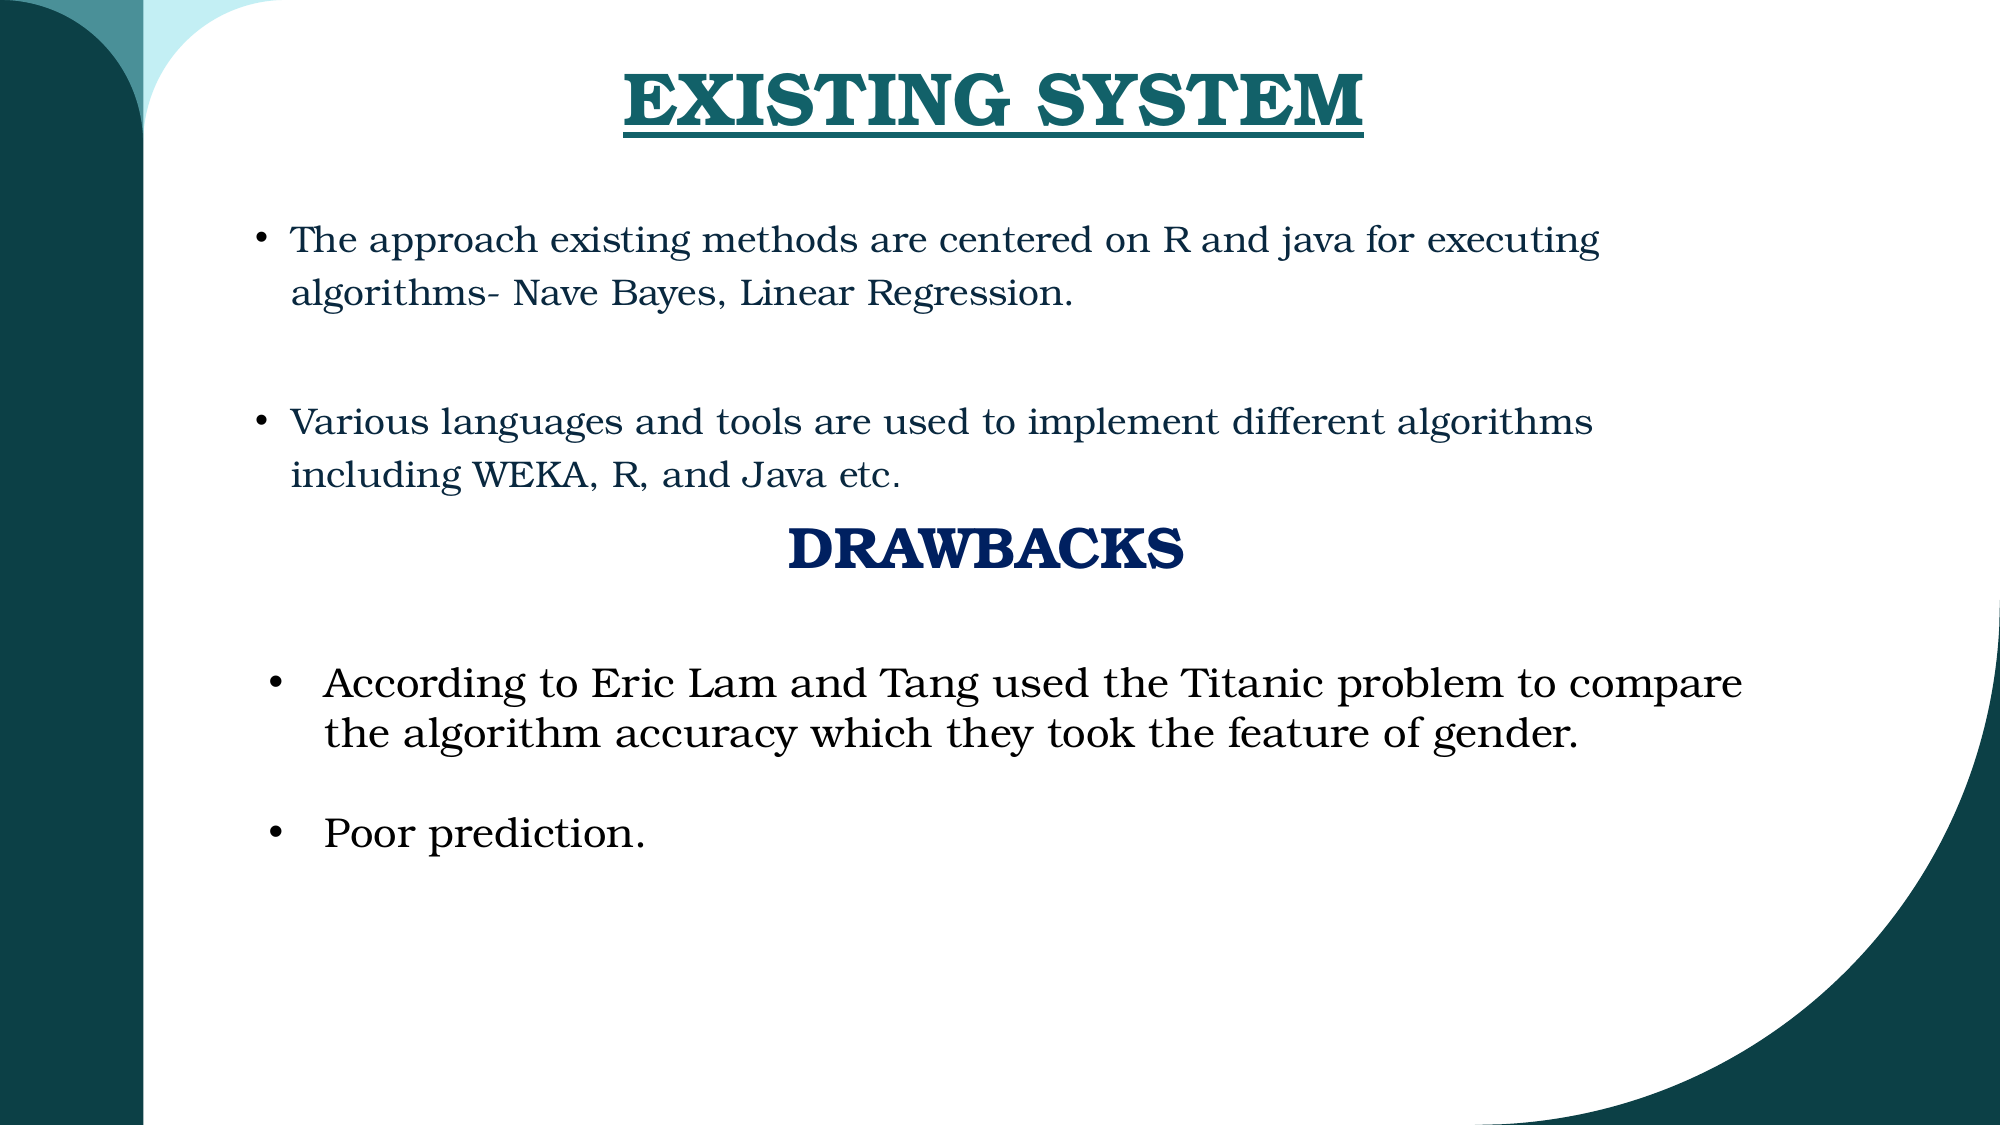

# EXISTING SYSTEM
The approach existing methods are centered on R and java for executing algorithms- Nave Bayes, Linear Regression.

Various languages and tools are used to implement different algorithms including WEKA, R, and Java etc.

DRAWBACKS
According to Eric Lam and Tang used the Titanic problem to compare the algorithm accuracy which they took the feature of gender.

Poor prediction.